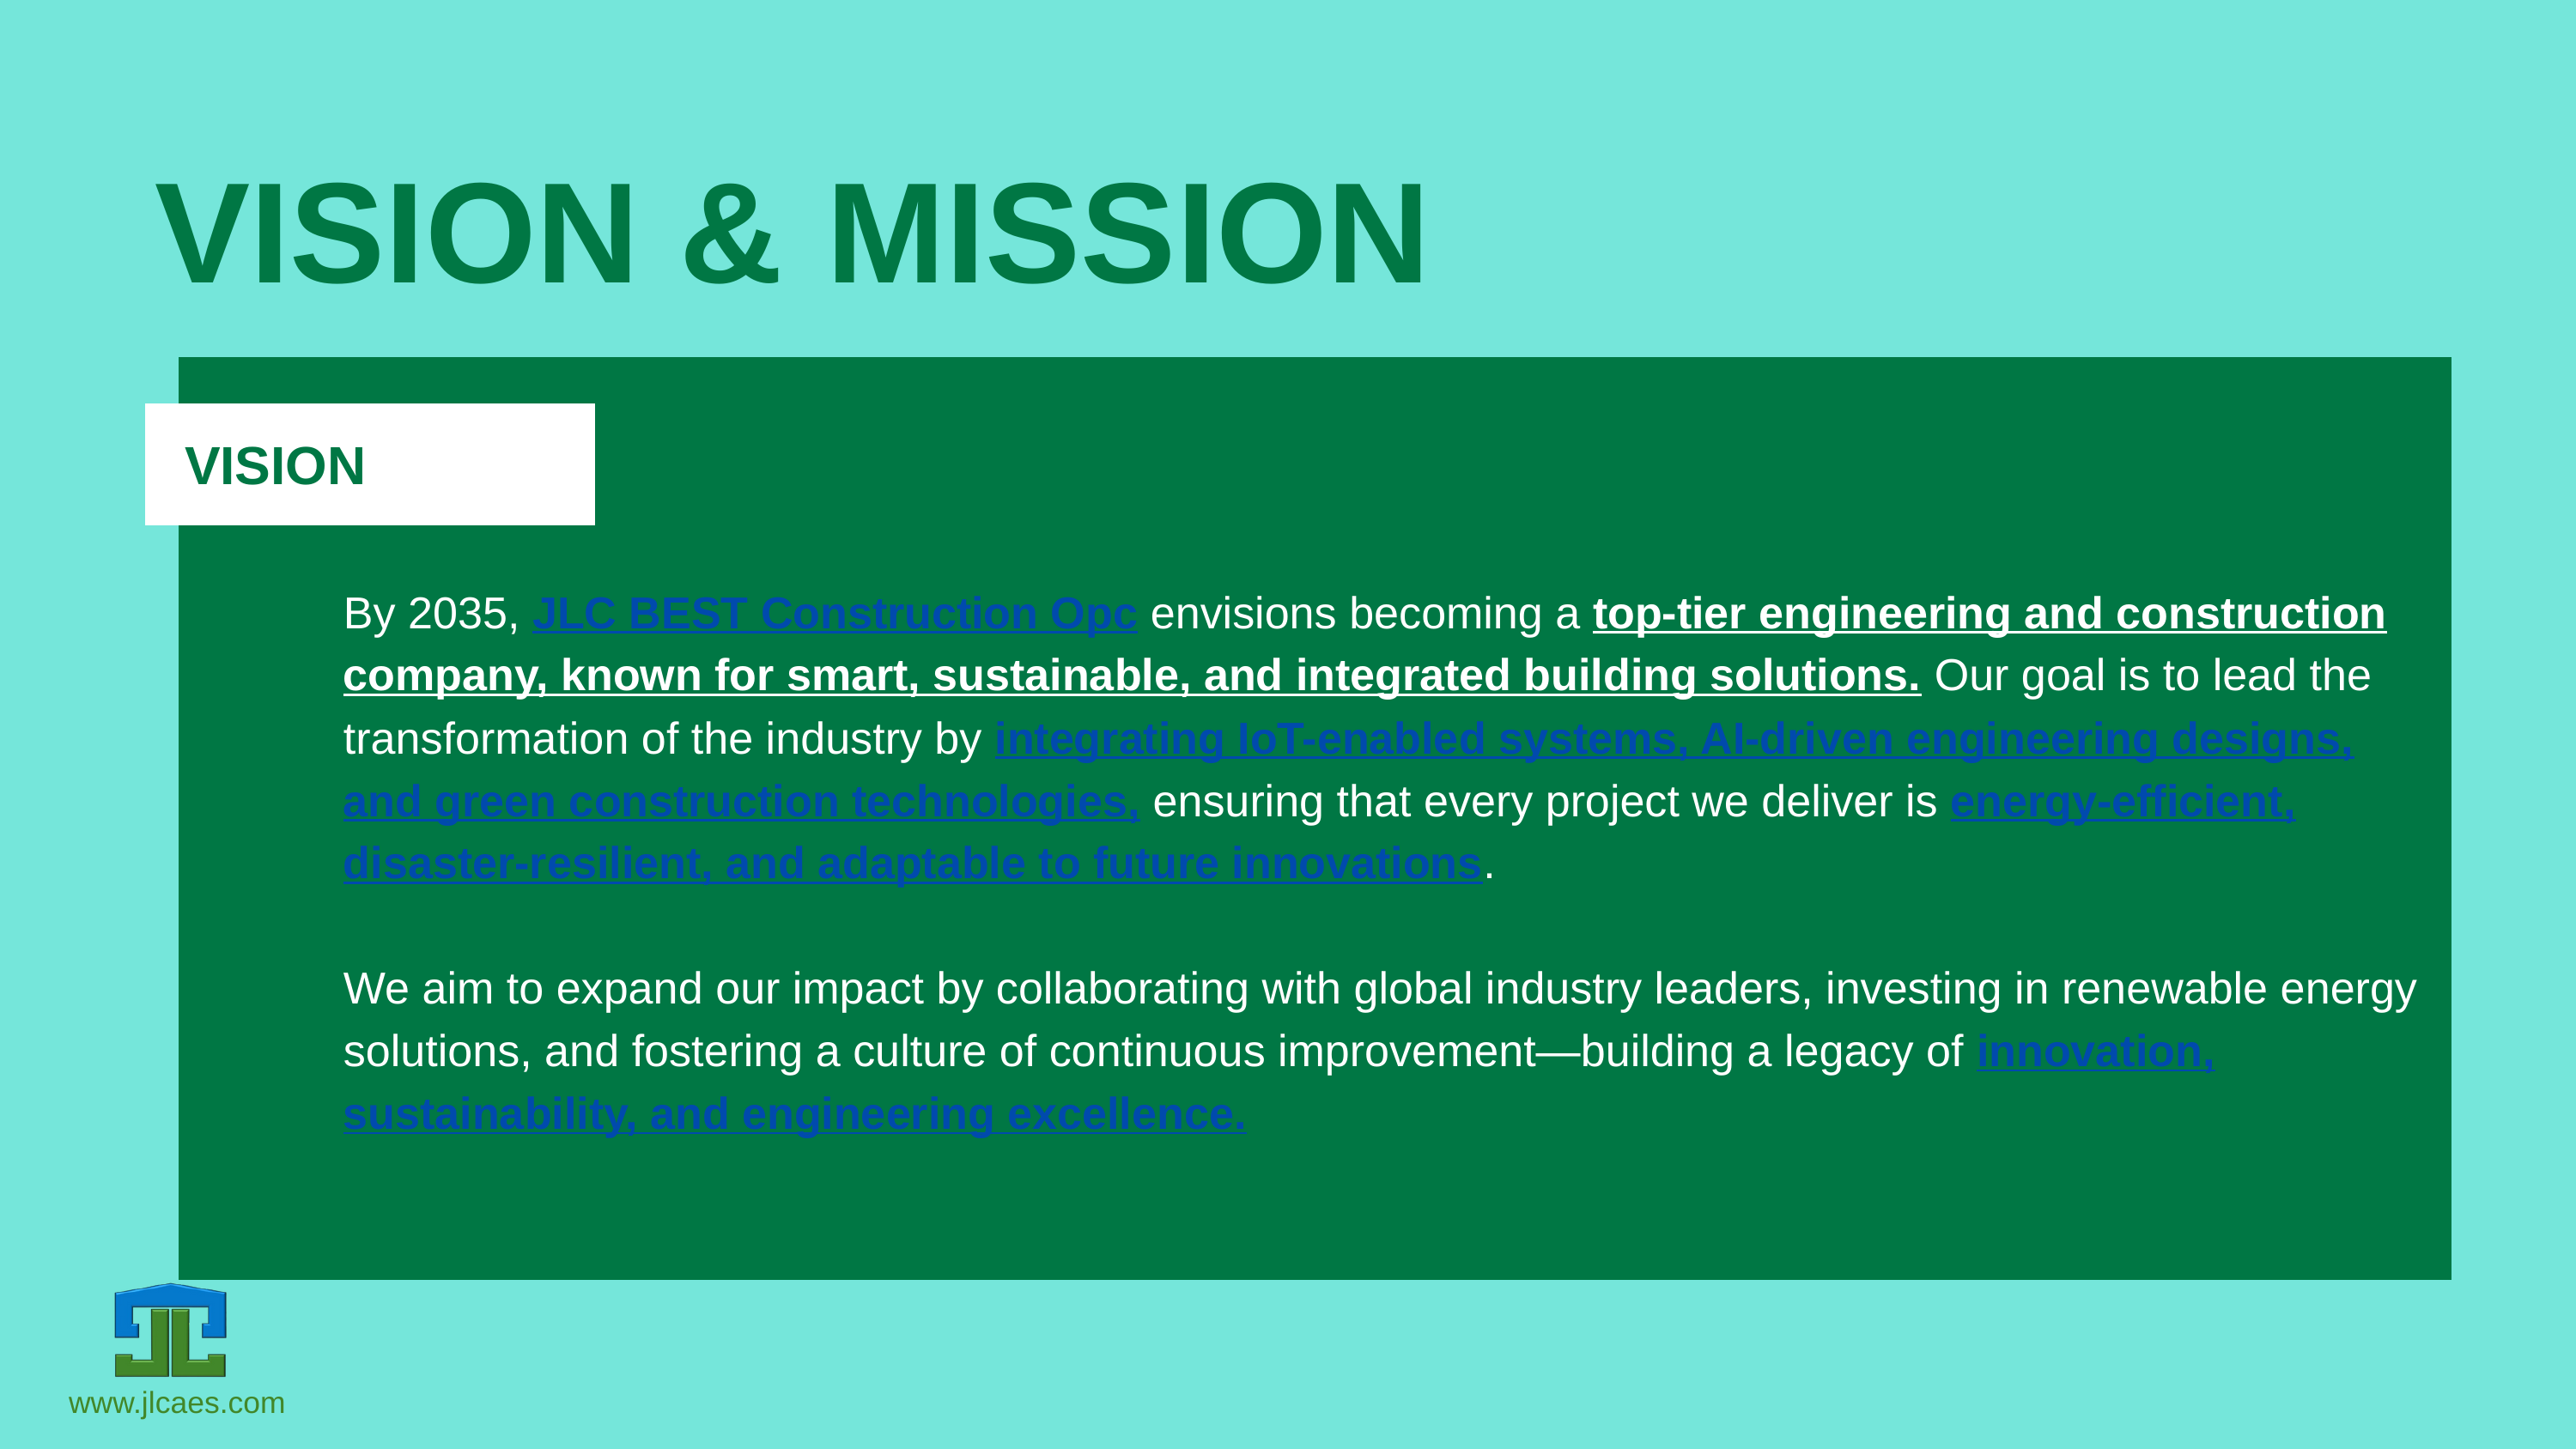

VISION &
MISSION

VISION
By 2035, JLC BEST Construction Opc envisions becoming a top-tier engineering and construction company, known for smart, sustainable, and integrated building solutions. Our goal is to lead the transformation of the industry by integrating IoT-enabled systems, AI-driven engineering designs, and green construction technologies, ensuring that every project we deliver is energy-efficient, disaster-resilient, and adaptable to future innovations.

We aim to expand our impact by collaborating with global industry leaders, investing in renewable energy solutions, and fostering a culture of continuous improvement—building a legacy of innovation, sustainability, and engineering excellence.

www.jlcaes.com